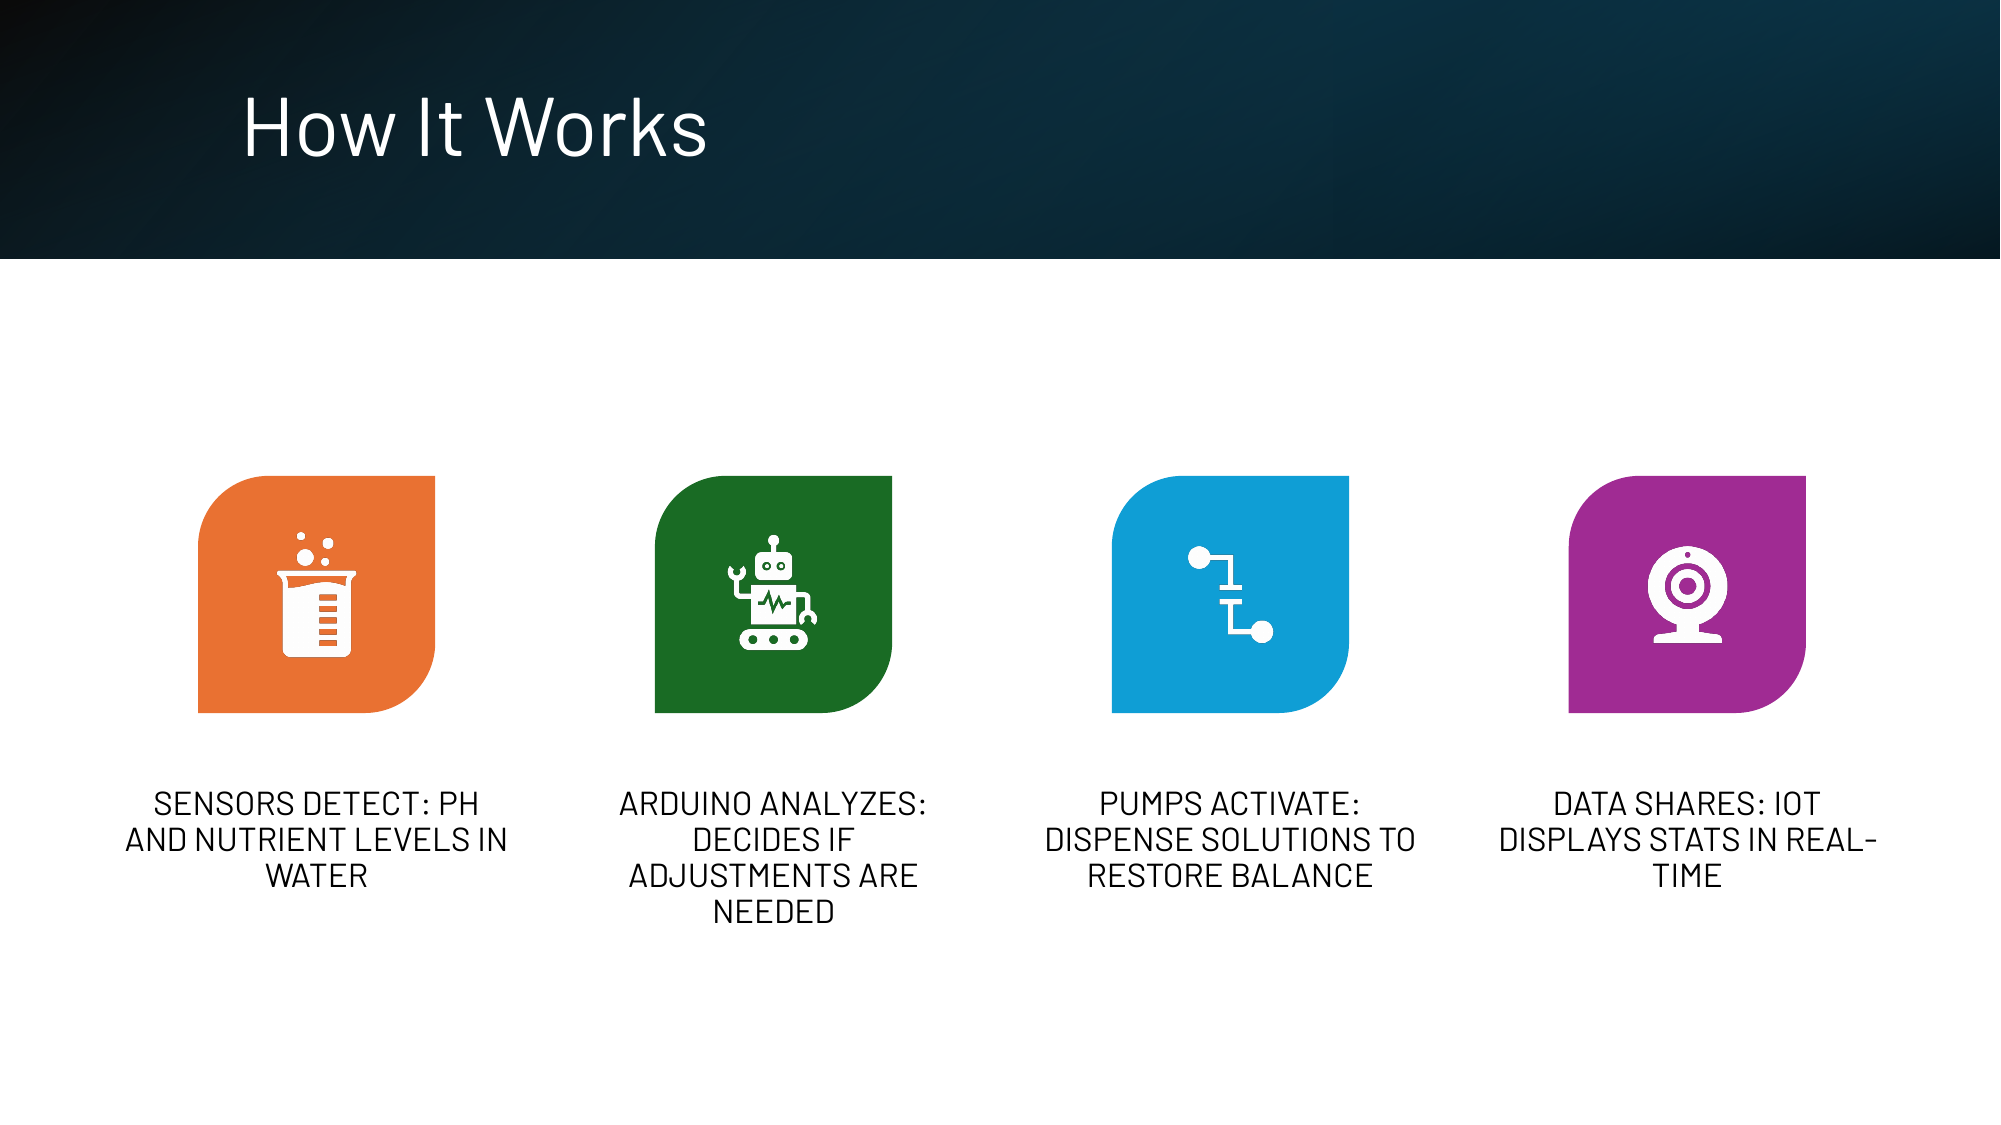

# How It Works
Sensors Detect: pH and nutrient levels in water
Arduino Analyzes: Decides if adjustments are needed
Pumps Activate: Dispense solutions to restore balance
Data Shares: IoT displays stats in real-time